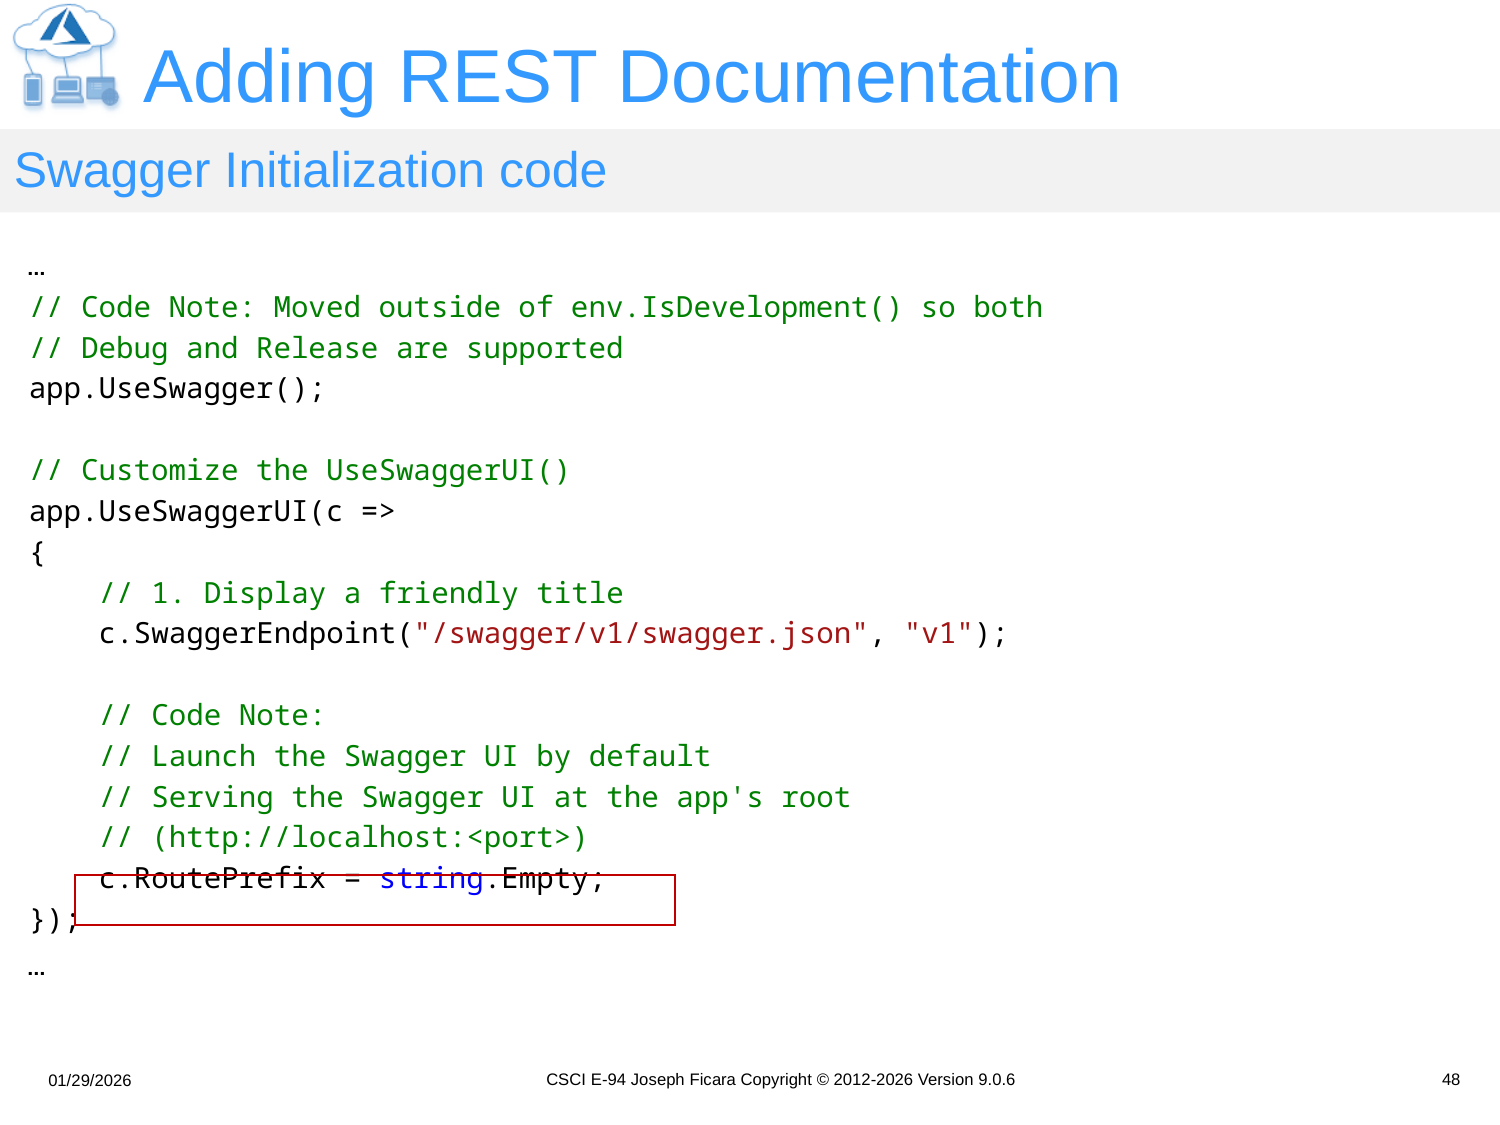

# Adding REST Documentation
Swagger Initialization code
…
// Code Note: Moved outside of env.IsDevelopment() so both
// Debug and Release are supported
app.UseSwagger();

// Customize the UseSwaggerUI()
app.UseSwaggerUI(c =>
{
    // 1. Display a friendly title
    c.SwaggerEndpoint("/swagger/v1/swagger.json", "v1");

    // Code Note:
    // Launch the Swagger UI by default
    // Serving the Swagger UI at the app's root
    // (http://localhost:<port>)
    c.RoutePrefix = string.Empty;
});
…

CSCI E-94 Joseph Ficara Copyright © 2012-2026 Version 9.0.6
48
01/29/2026